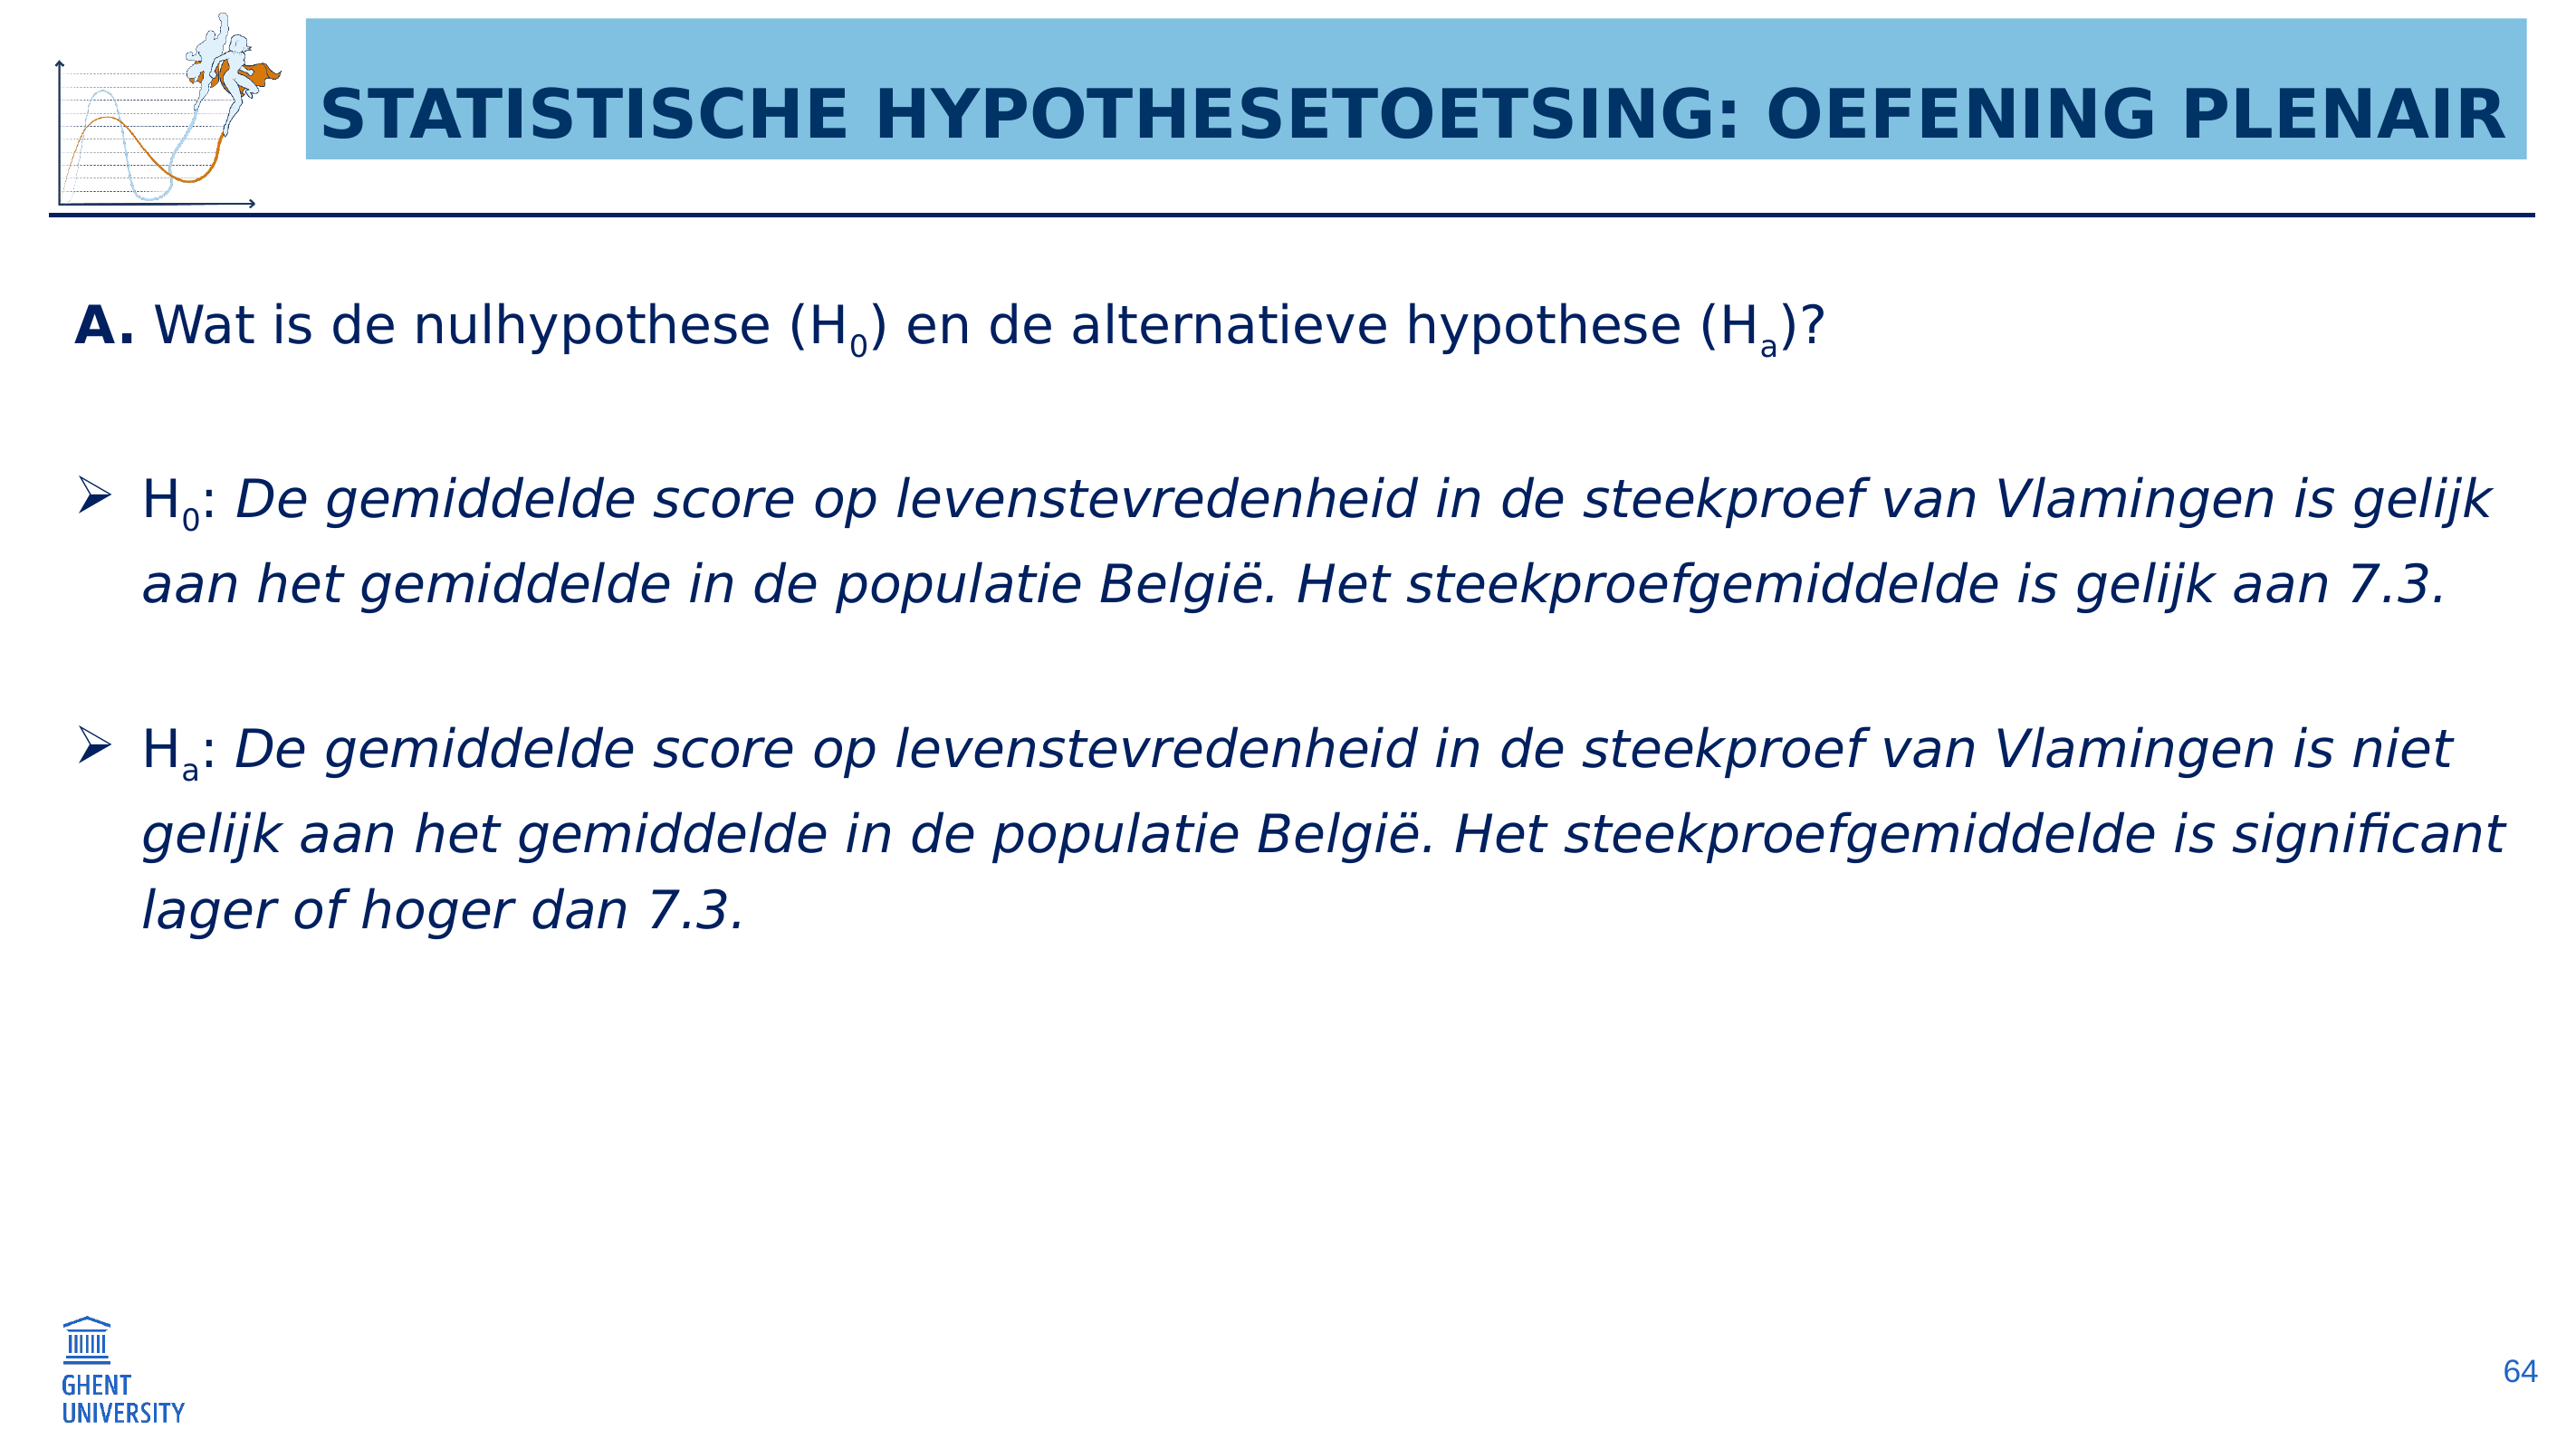

# statistische hypothesetoetsing: oefening plenair
A. Wat is de nulhypothese (H0) en de alternatieve hypothese (Ha)?

H0: De gemiddelde score op levenstevredenheid in de steekproef van Vlamingen is gelijk aan het gemiddelde in de populatie België. Het steekproefgemiddelde is gelijk aan 7.3.

Ha: De gemiddelde score op levenstevredenheid in de steekproef van Vlamingen is niet gelijk aan het gemiddelde in de populatie België. Het steekproefgemiddelde is significant lager of hoger dan 7.3.

64